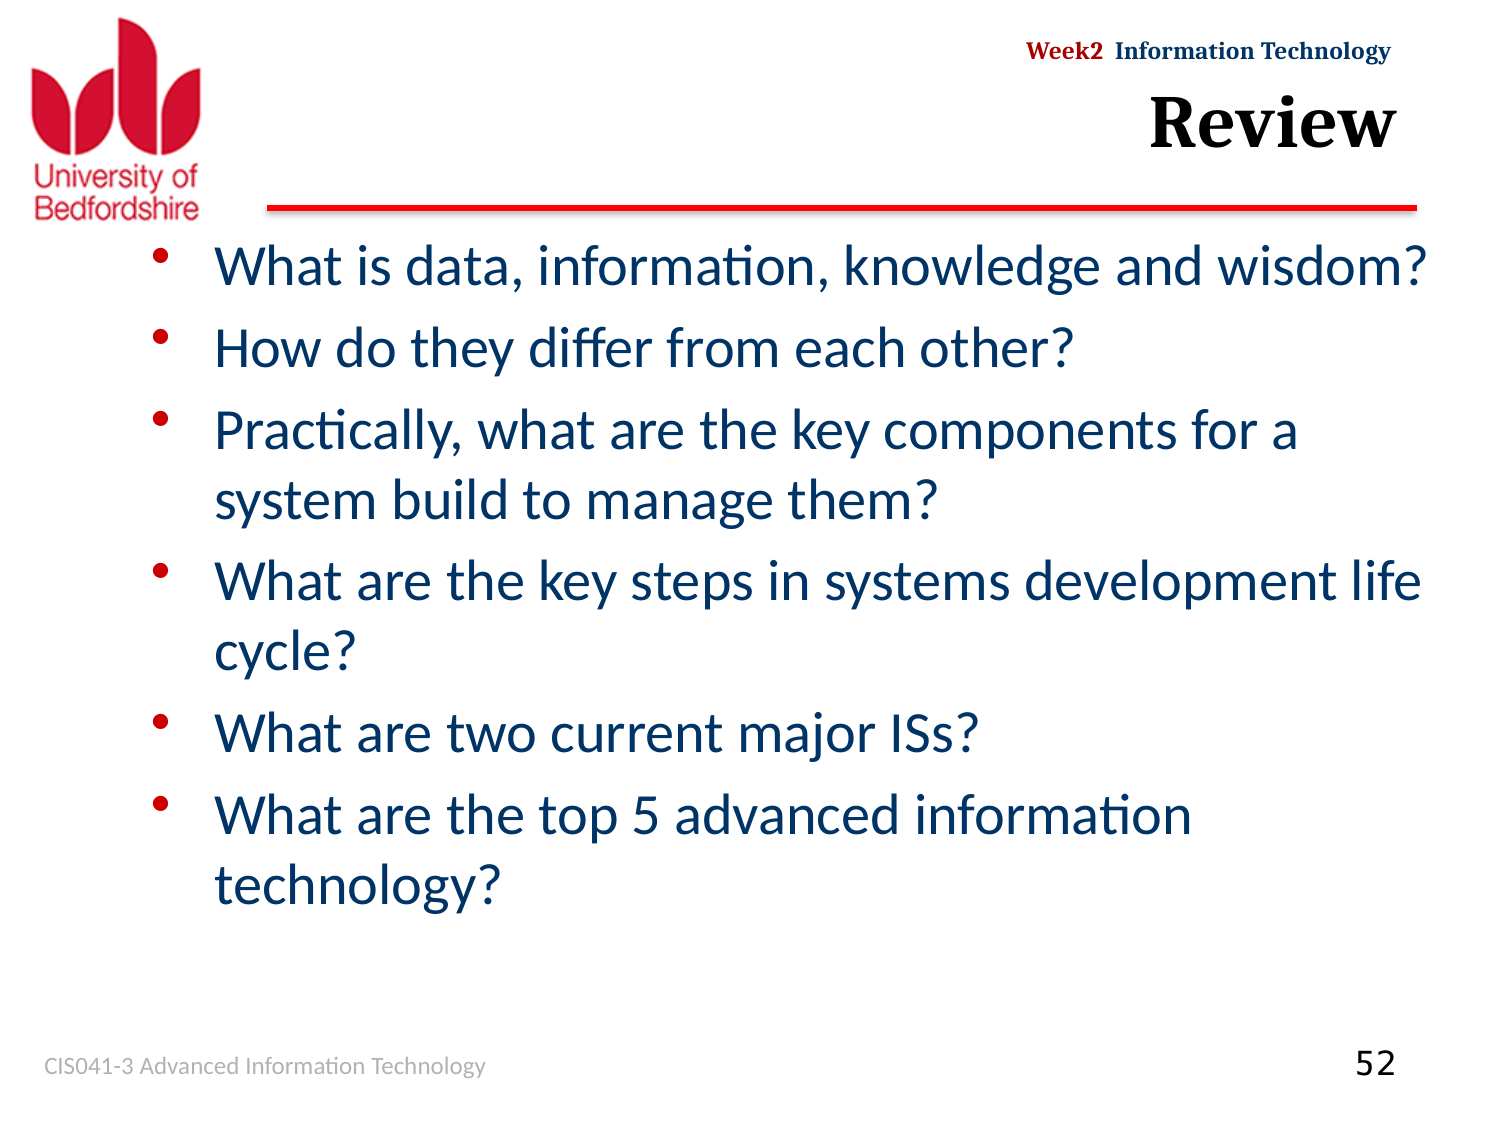

# Review
What is data, information, knowledge and wisdom?
How do they differ from each other?
Practically, what are the key components for a system build to manage them?
What are the key steps in systems development life cycle?
What are two current major ISs?
What are the top 5 advanced information technology?

CIS041-3 Advanced Information Technology